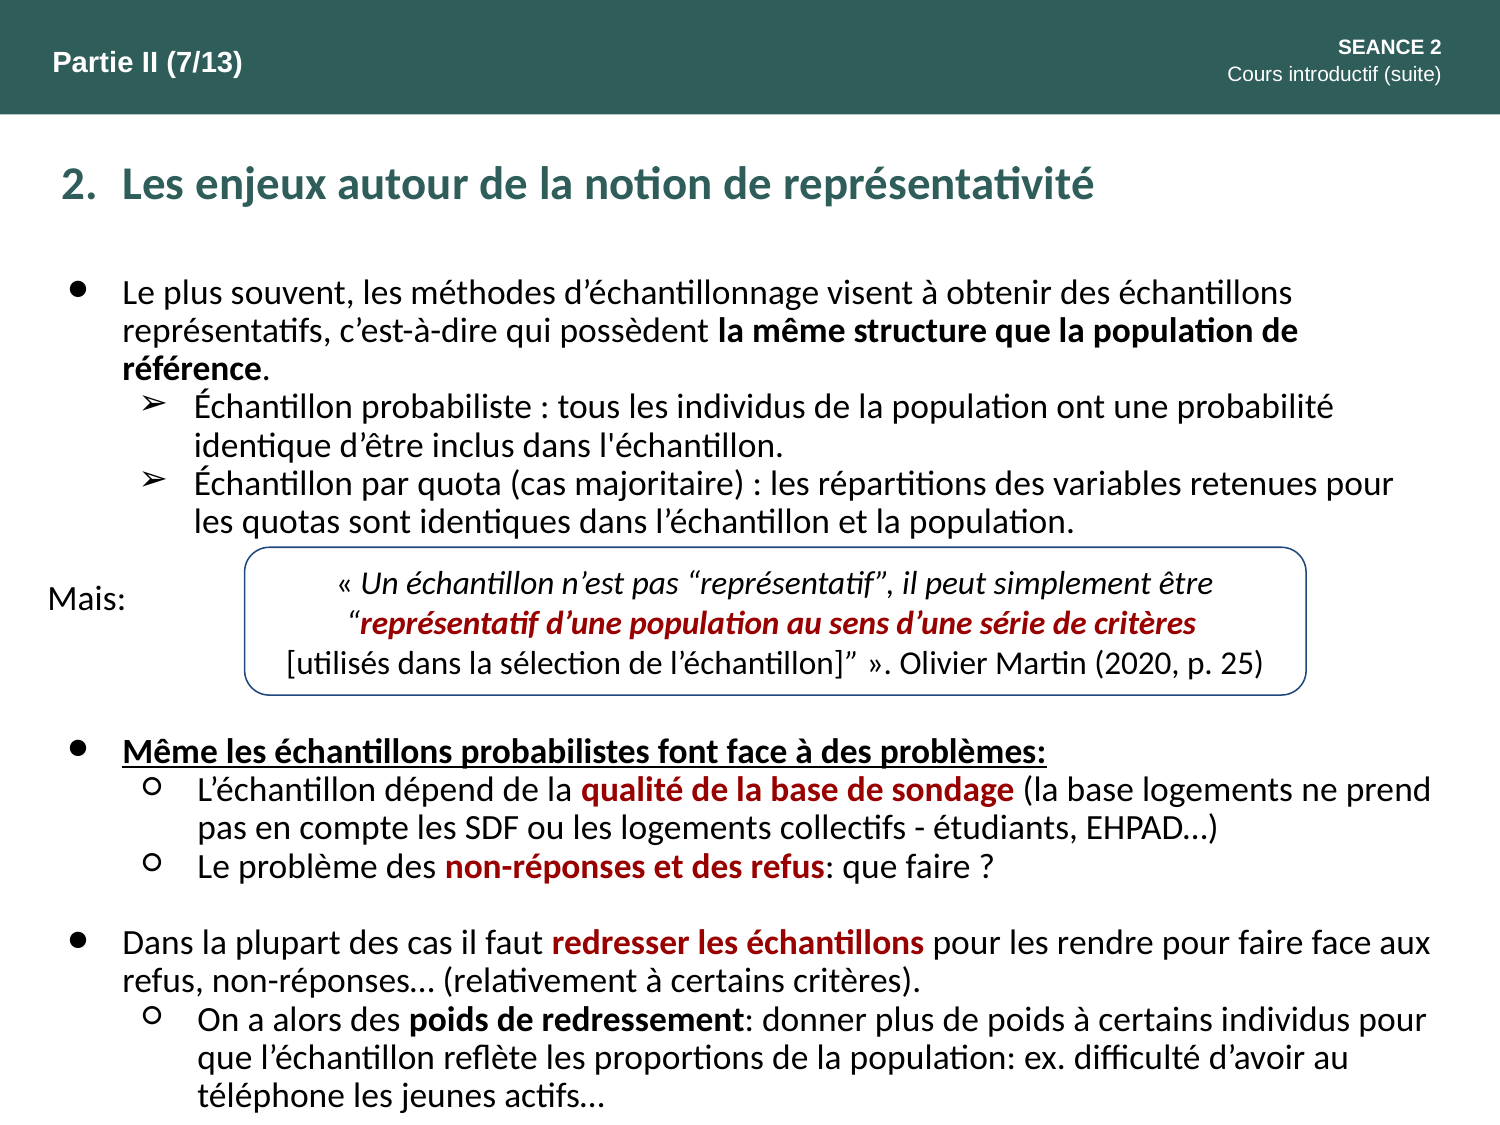

SEANCE 2
Cours introductif (suite)
Partie II (7/13)
Les enjeux autour de la notion de représentativité

Le plus souvent, les méthodes d’échantillonnage visent à obtenir des échantillons représentatifs, c’est-à-dire qui possèdent la même structure que la population de référence.
Échantillon probabiliste : tous les individus de la population ont une probabilité identique d’être inclus dans l'échantillon.
Échantillon par quota (cas majoritaire) : les répartitions des variables retenues pour les quotas sont identiques dans l’échantillon et la population.

Mais:

Même les échantillons probabilistes font face à des problèmes:
L’échantillon dépend de la qualité de la base de sondage (la base logements ne prend pas en compte les SDF ou les logements collectifs - étudiants, EHPAD…)
Le problème des non-réponses et des refus: que faire ?

Dans la plupart des cas il faut redresser les échantillons pour les rendre pour faire face aux refus, non-réponses… (relativement à certains critères).
On a alors des poids de redressement: donner plus de poids à certains individus pour que l’échantillon reflète les proportions de la population: ex. difficulté d’avoir au téléphone les jeunes actifs…

« Un échantillon n’est pas “représentatif”, il peut simplement être “représentatif d’une population au sens d’une série de critères
[utilisés dans la sélection de l’échantillon]” ». Olivier Martin (2020, p. 25)